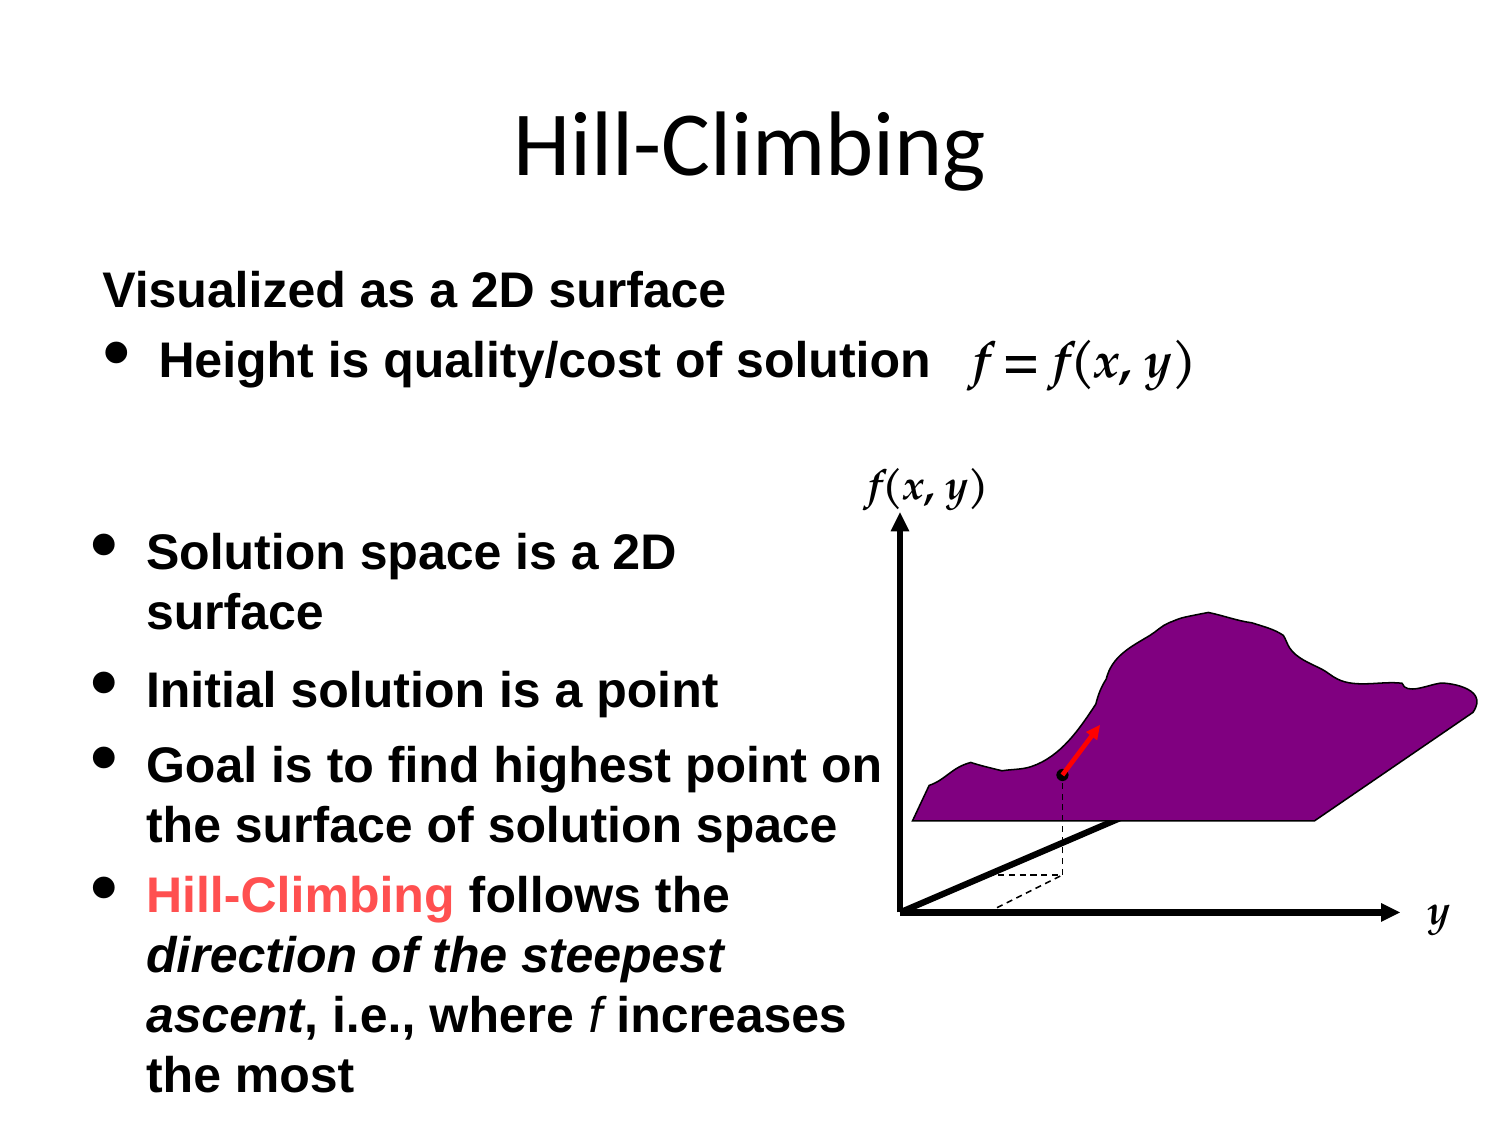

# Hill-Climbing
Visualized as a 2D surface
Height is quality/cost of solution   f = f(x, y)
f(x, y)
x
y
Solution space is a 2D surface

Initial solution is a point
Goal is to find highest point on the surface of solution space
Hill-Climbing follows the direction of the steepest ascent, i.e., where f increases the most